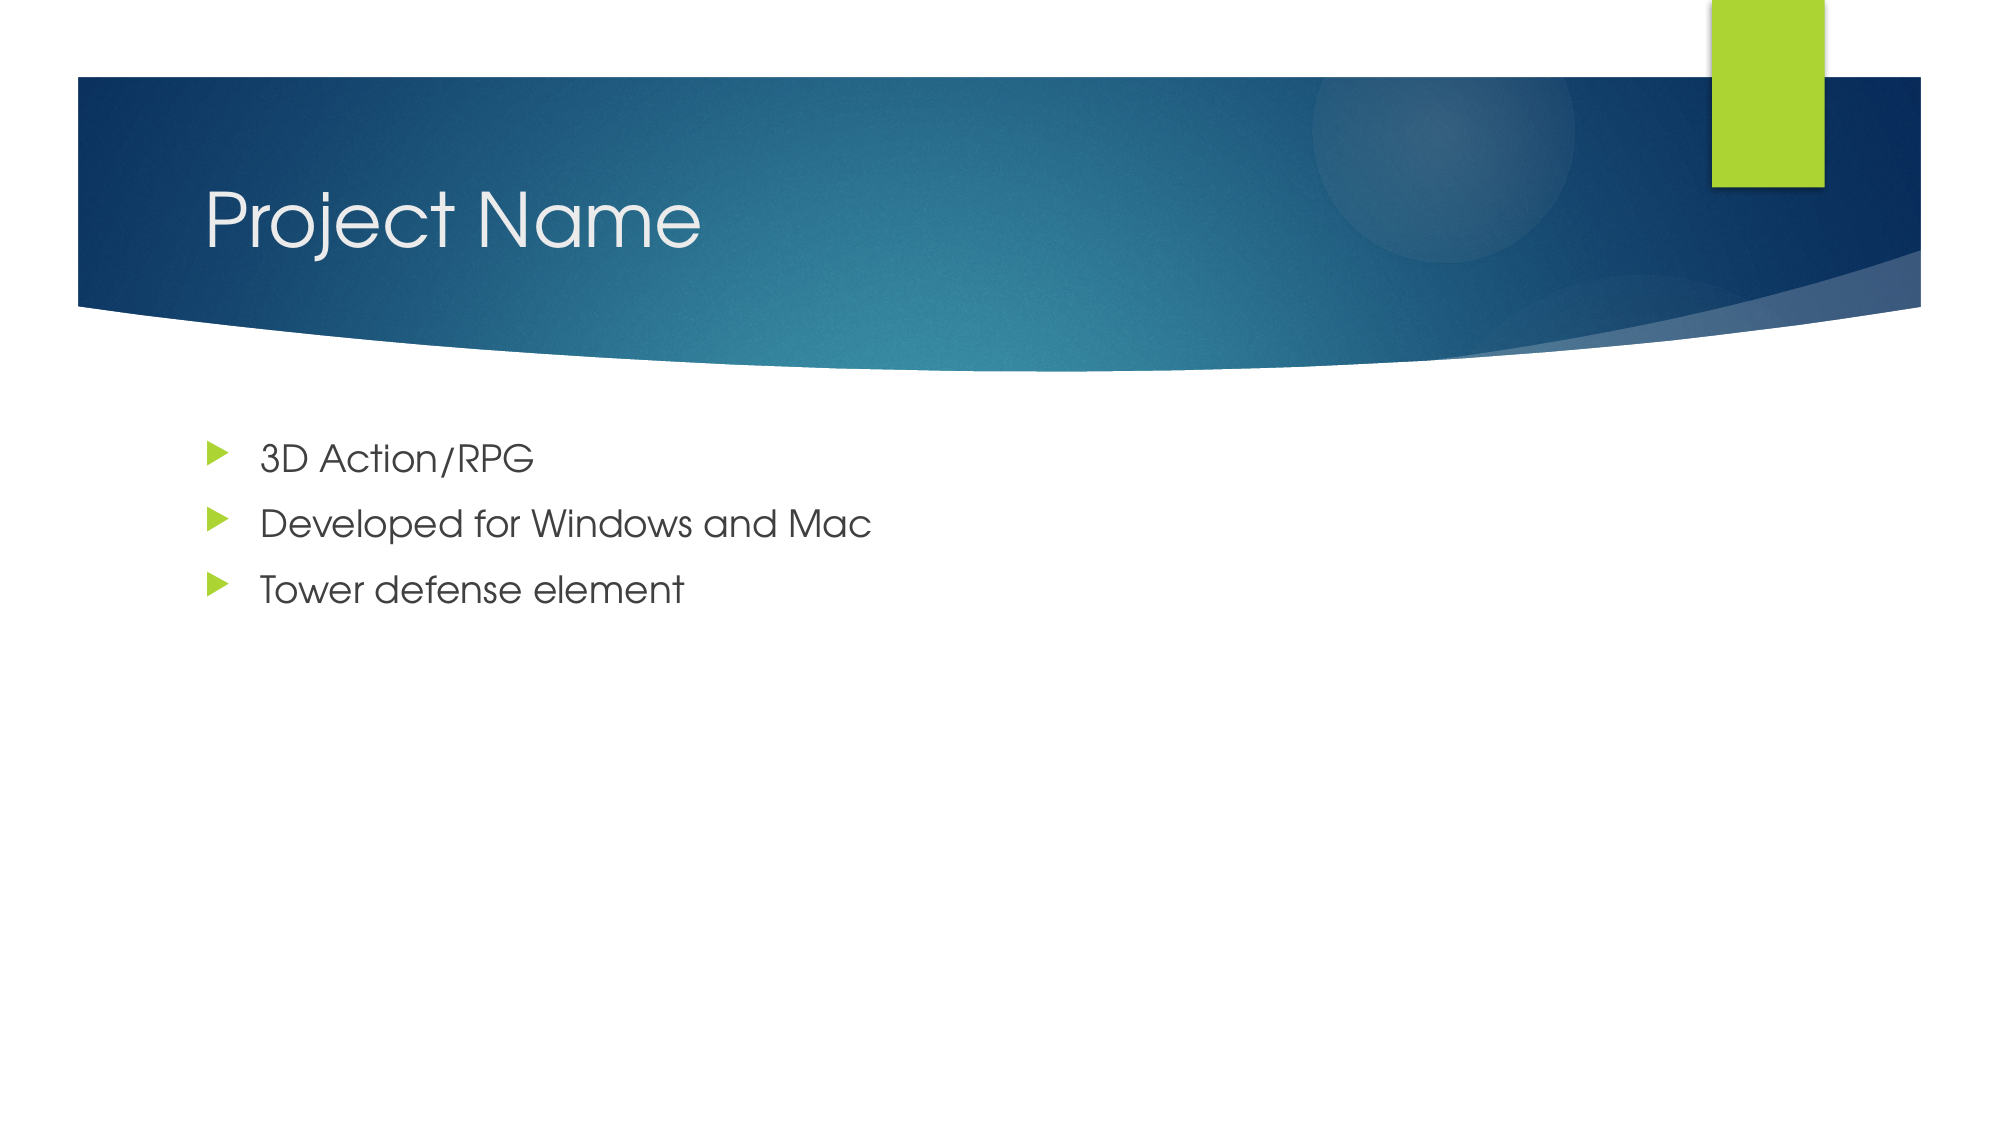

# Project Name
3D Action/RPG
Developed for Windows and Mac
Tower defense element